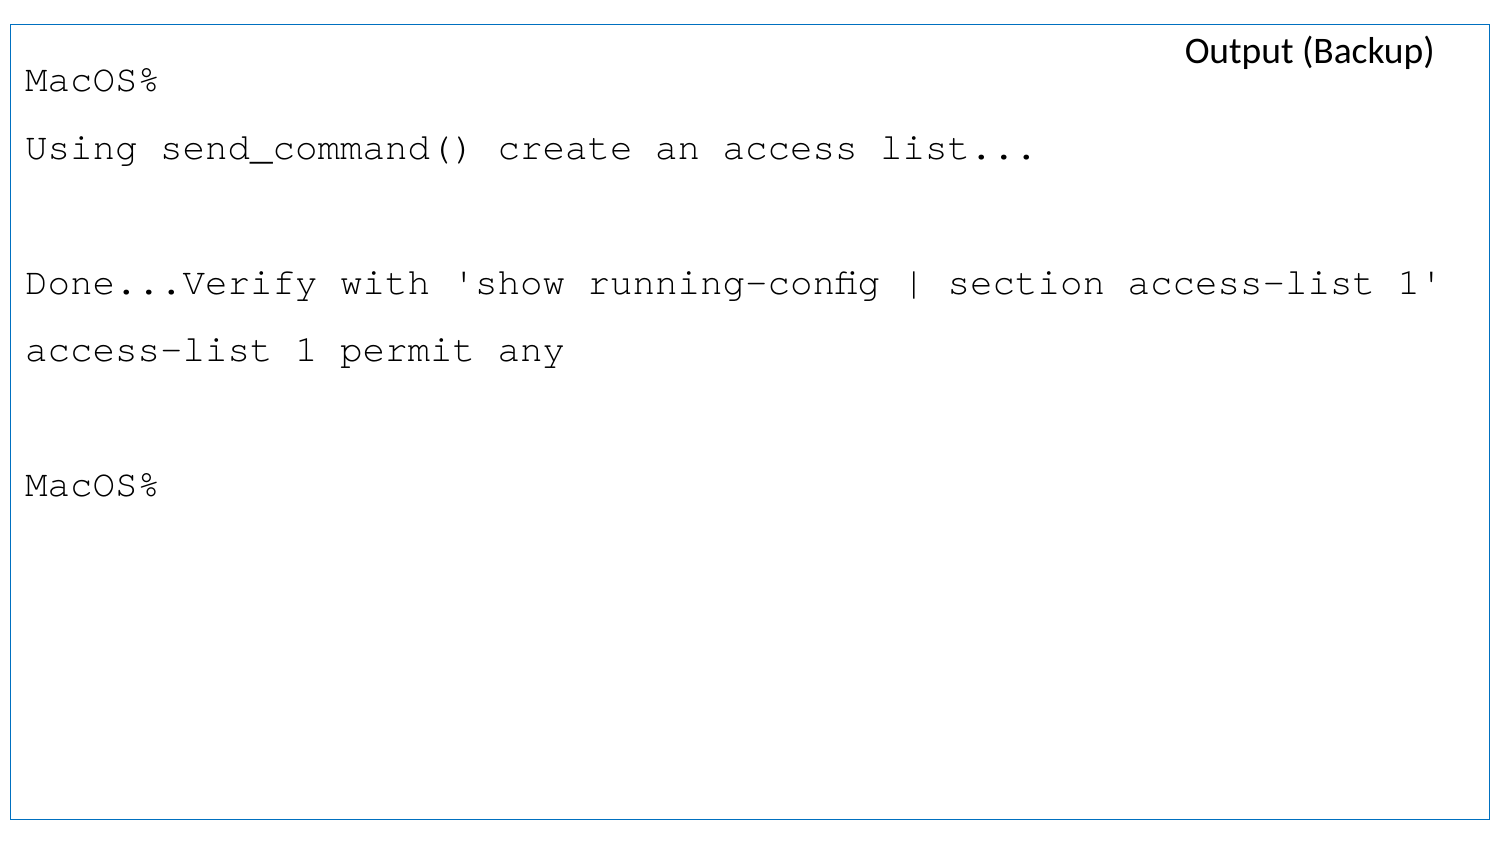

Output (Backup)
MacOS%
Using send_command() create an access list...

Done...Verify with 'show running-config | section access-list 1'
access-list 1 permit any

MacOS%